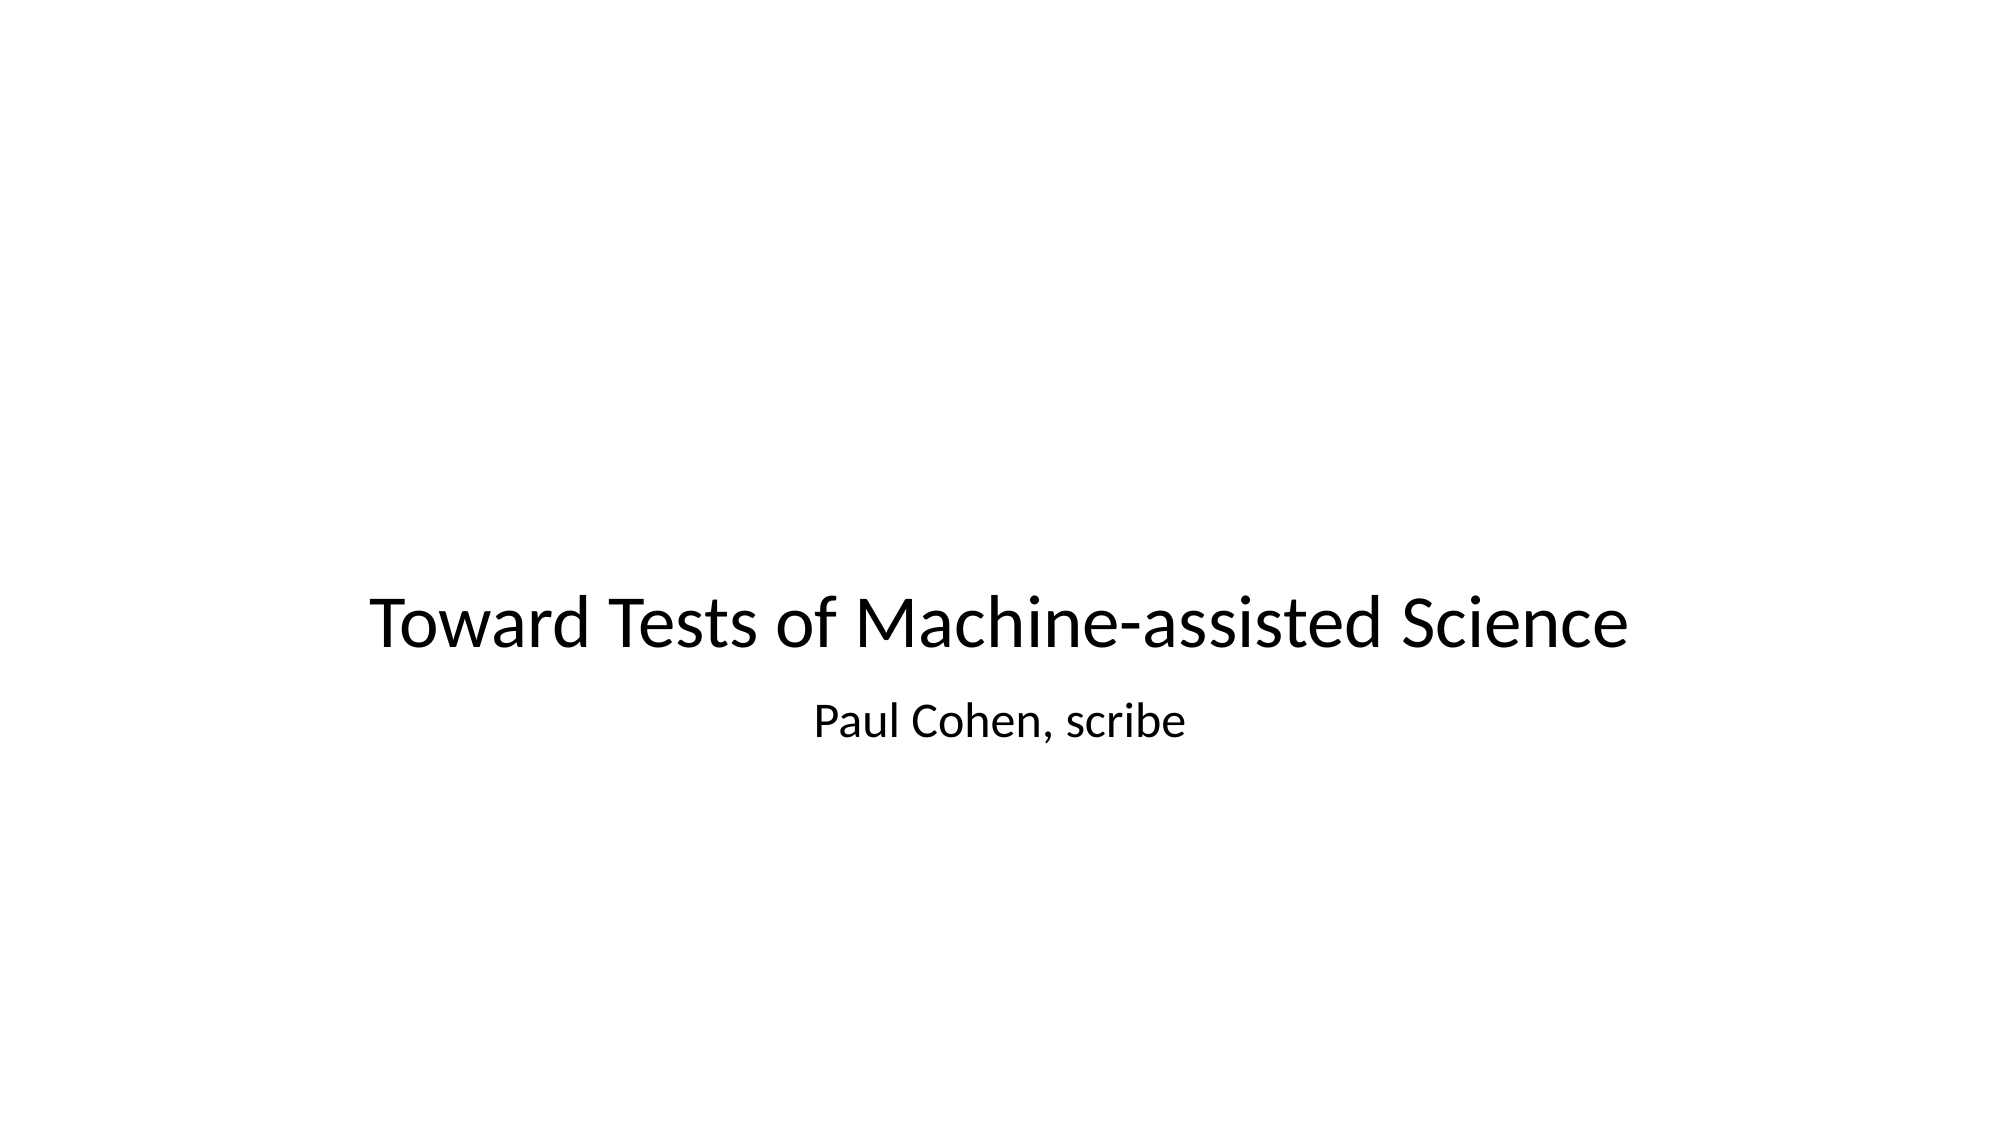

# Toward Tests of Machine-assisted Science
Paul Cohen, scribe